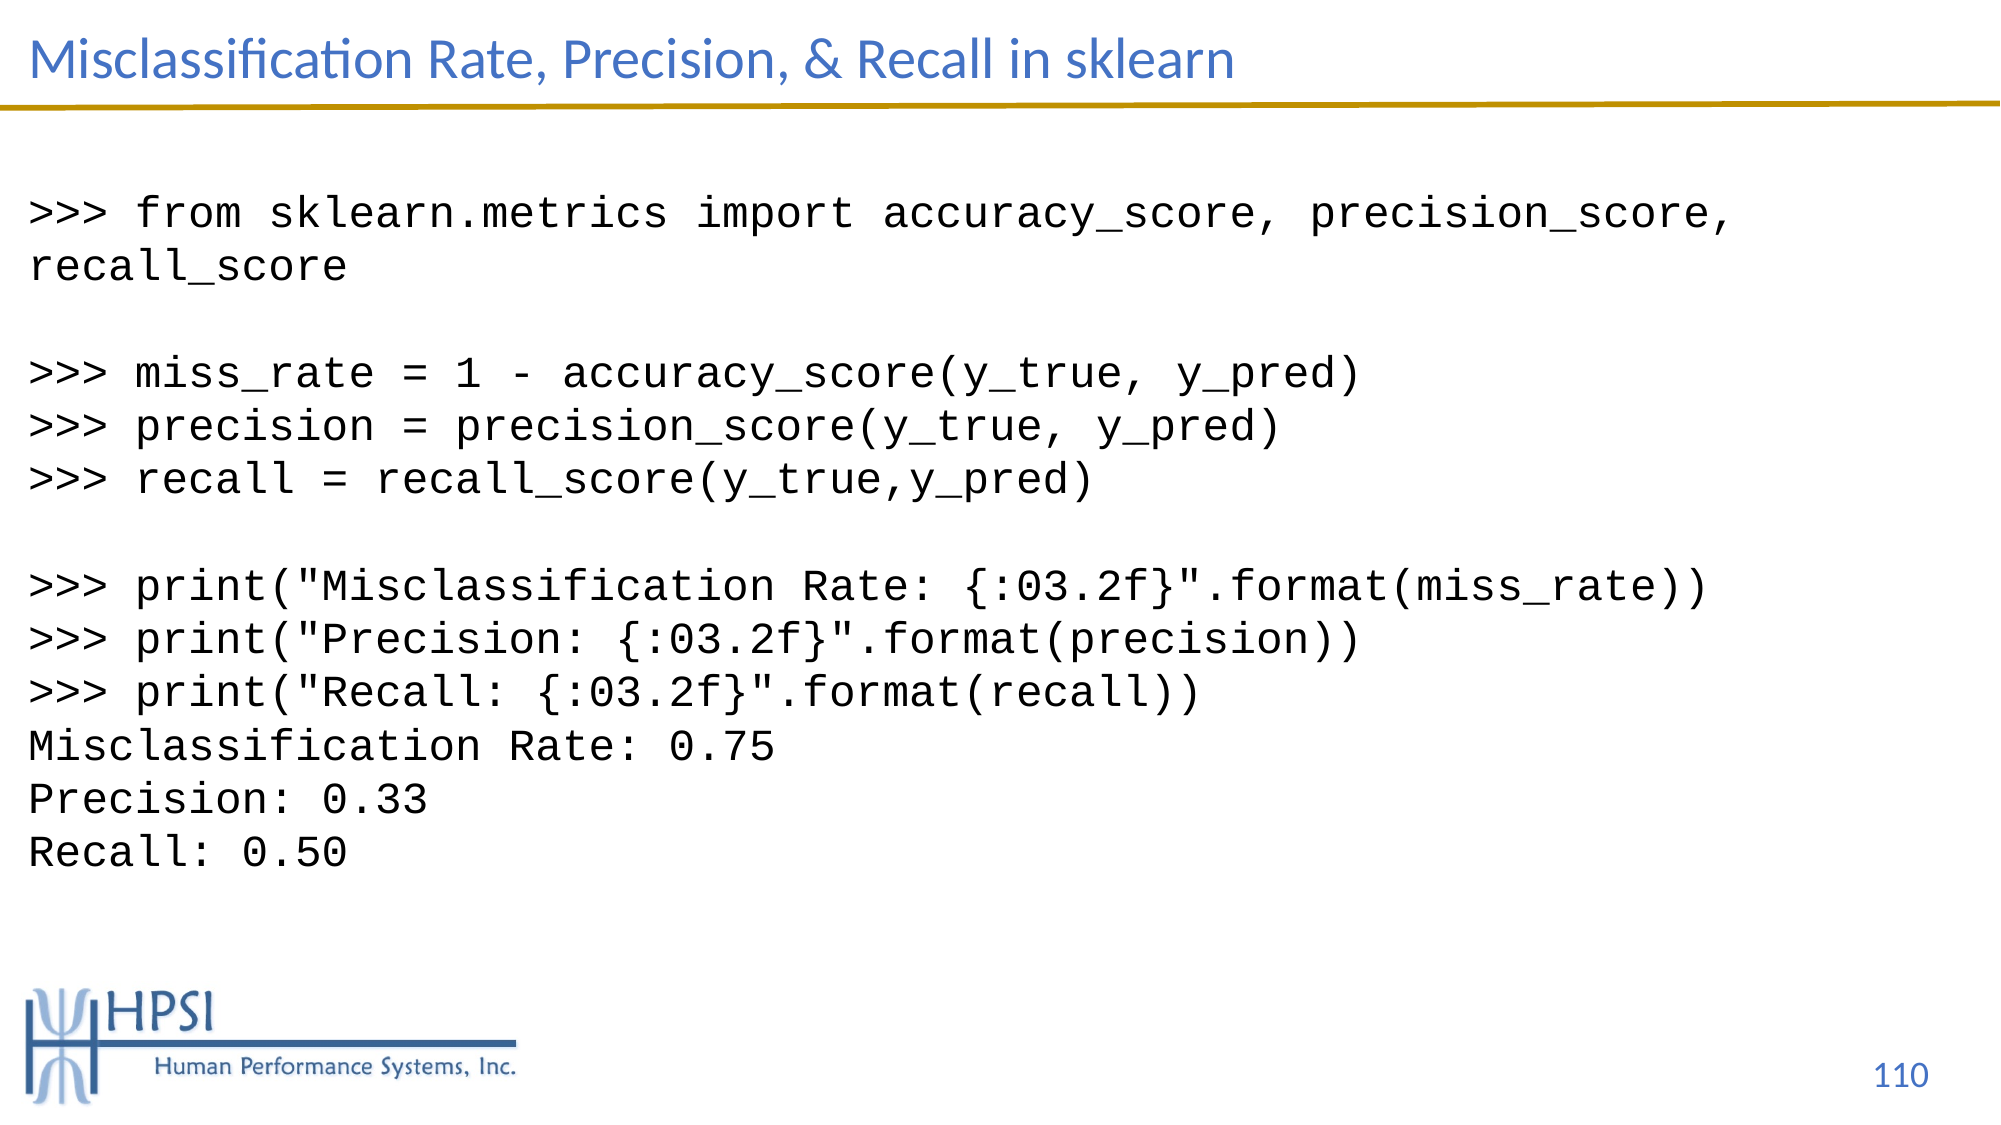

# Misclassification Rate, Precision, & Recall in sklearn
>>> from sklearn.metrics import accuracy_score, precision_score, recall_score

>>> miss_rate = 1 - accuracy_score(y_true, y_pred)
>>> precision = precision_score(y_true, y_pred)
>>> recall = recall_score(y_true,y_pred)

>>> print("Misclassification Rate: {:03.2f}".format(miss_rate))
>>> print("Precision: {:03.2f}".format(precision))
>>> print("Recall: {:03.2f}".format(recall))
Misclassification Rate: 0.75
Precision: 0.33
Recall: 0.50
110